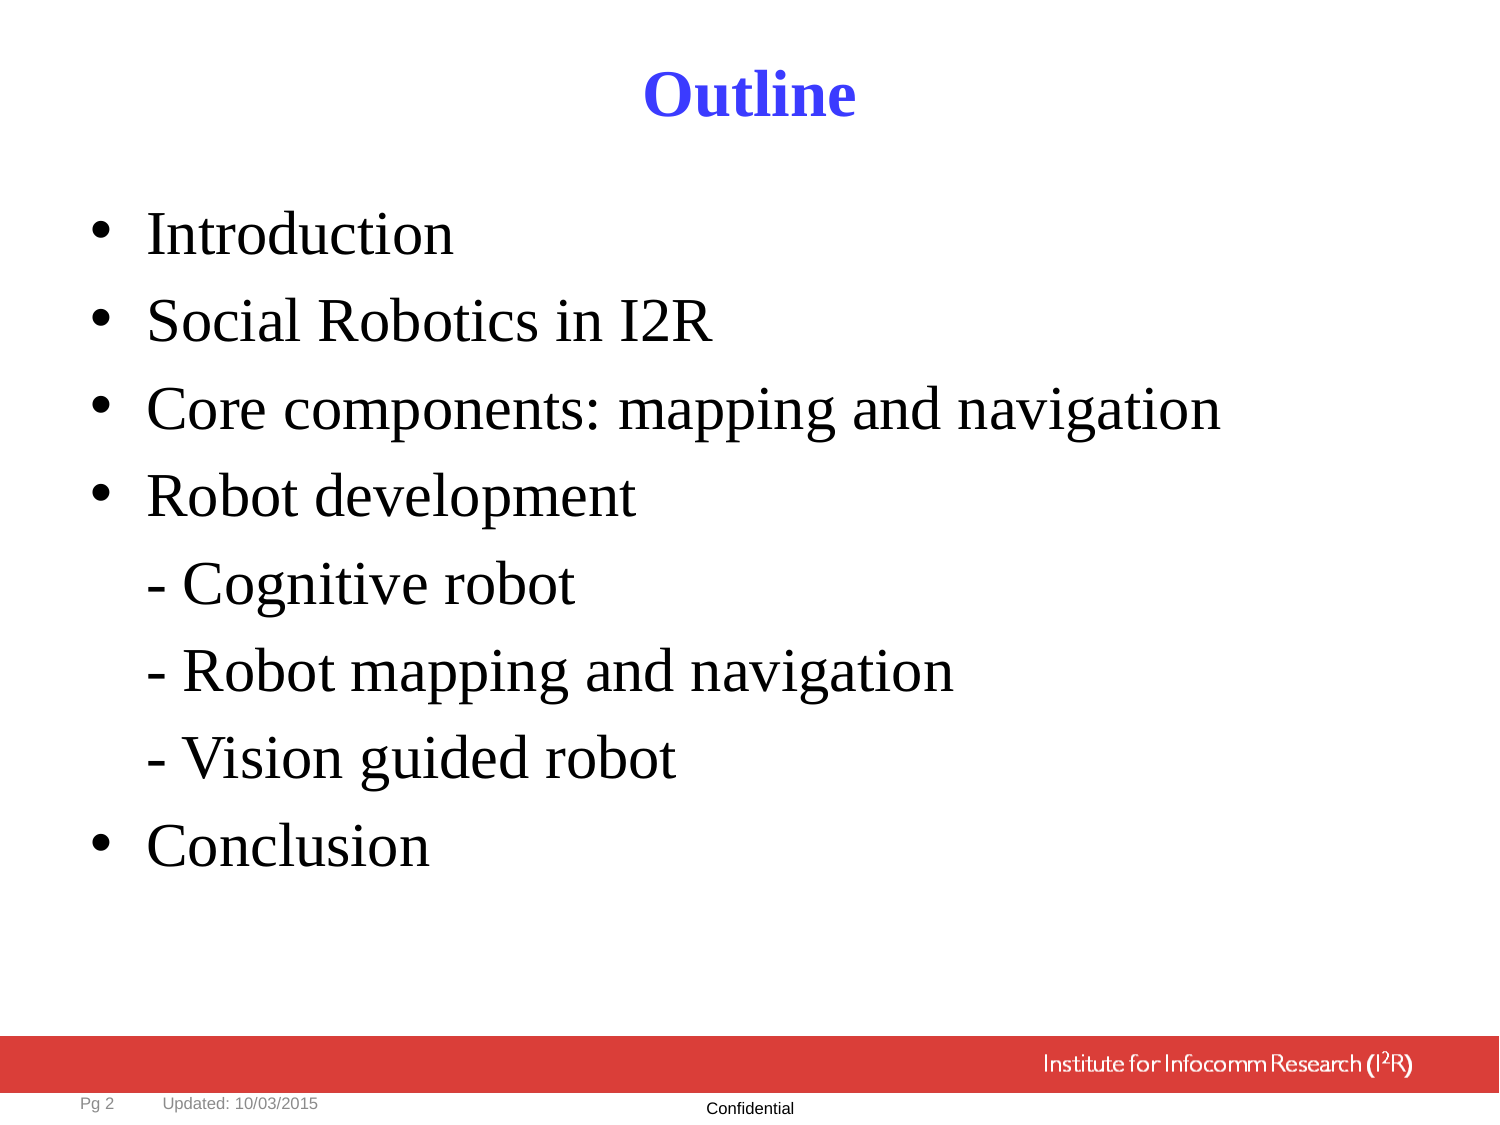

# Outline
Introduction
Social Robotics in I2R
Core components: mapping and navigation
Robot development
	- Cognitive robot
	- Robot mapping and navigation
	- Vision guided robot
Conclusion
Pg 2
Updated: 10/03/2015